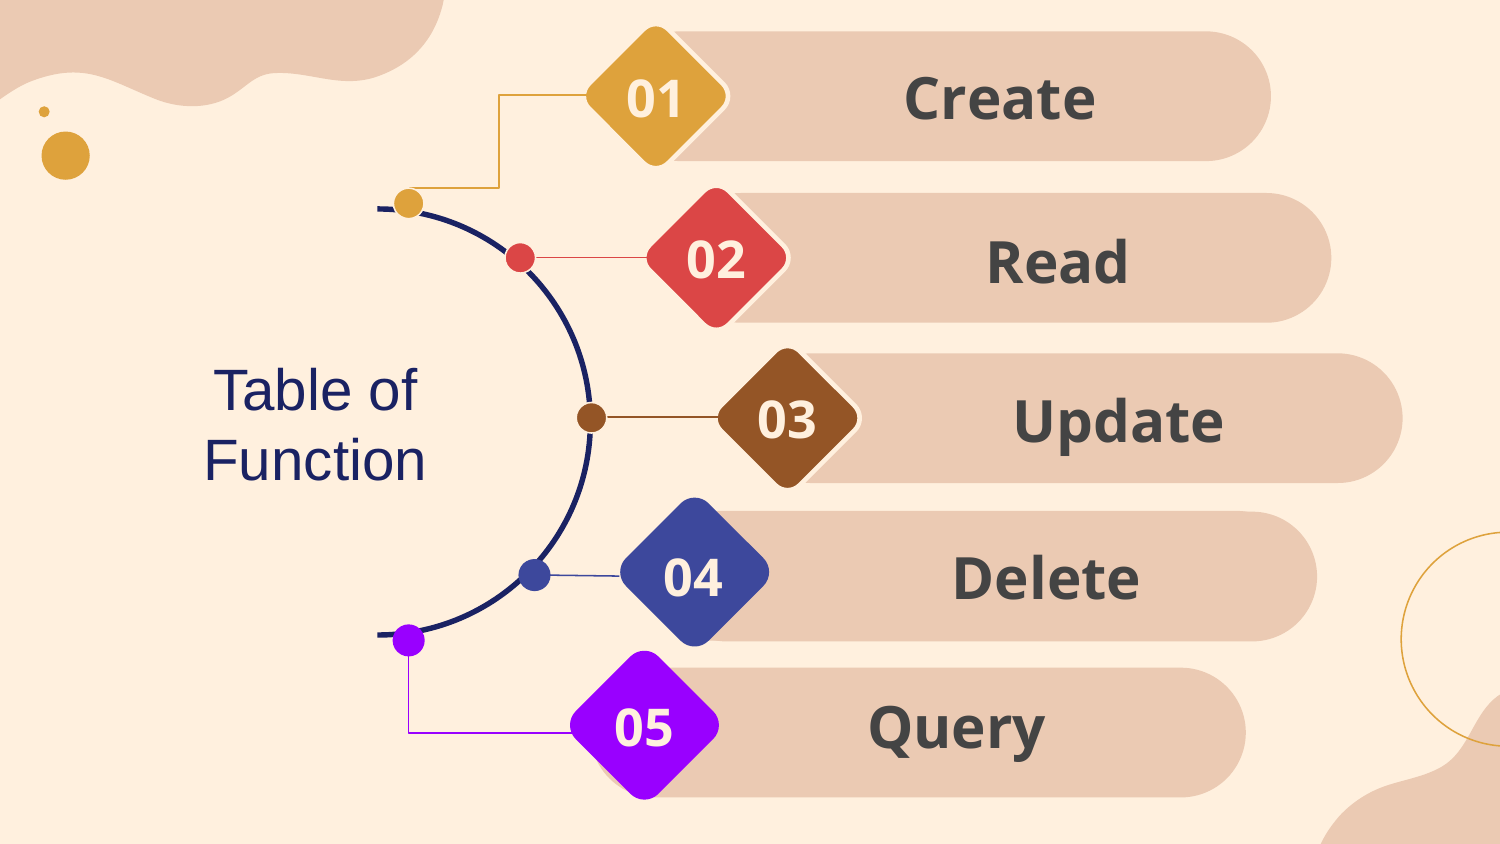

# 01

Create

02

Read

Table of Function

03

Update

Delete
04

Delete

Query
05